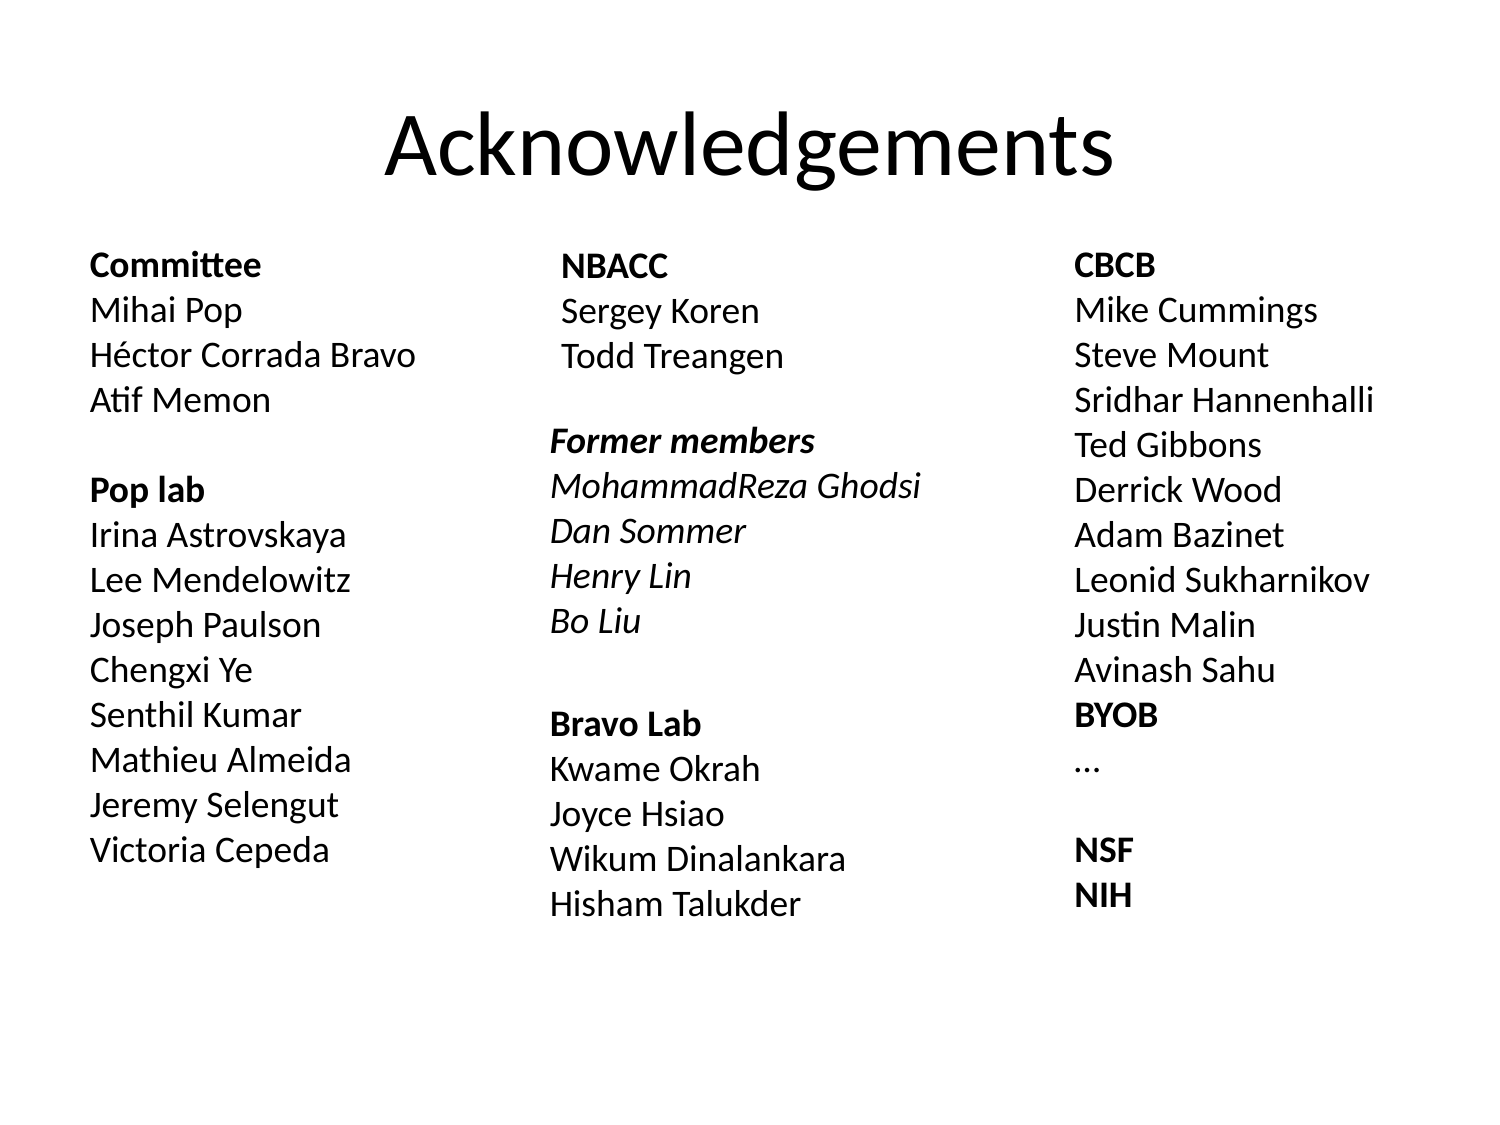

# Acknowledgements
Committee
Mihai Pop
Héctor Corrada Bravo
Atif Memon

Pop lab
Irina Astrovskaya
Lee Mendelowitz
Joseph Paulson
Chengxi Ye
Senthil Kumar
Mathieu Almeida
Jeremy Selengut
Victoria Cepeda

CBCB
Mike Cummings
Steve Mount
Sridhar Hannenhalli
Ted Gibbons
Derrick Wood
Adam Bazinet
Leonid Sukharnikov
Justin Malin
Avinash Sahu
BYOB
…

NSF
NIH
NBACC
Sergey Koren
Todd Treangen
Former members
MohammadReza Ghodsi
Dan Sommer
Henry Lin
Bo Liu
Bravo Lab
Kwame Okrah
Joyce Hsiao
Wikum Dinalankara
Hisham Talukder